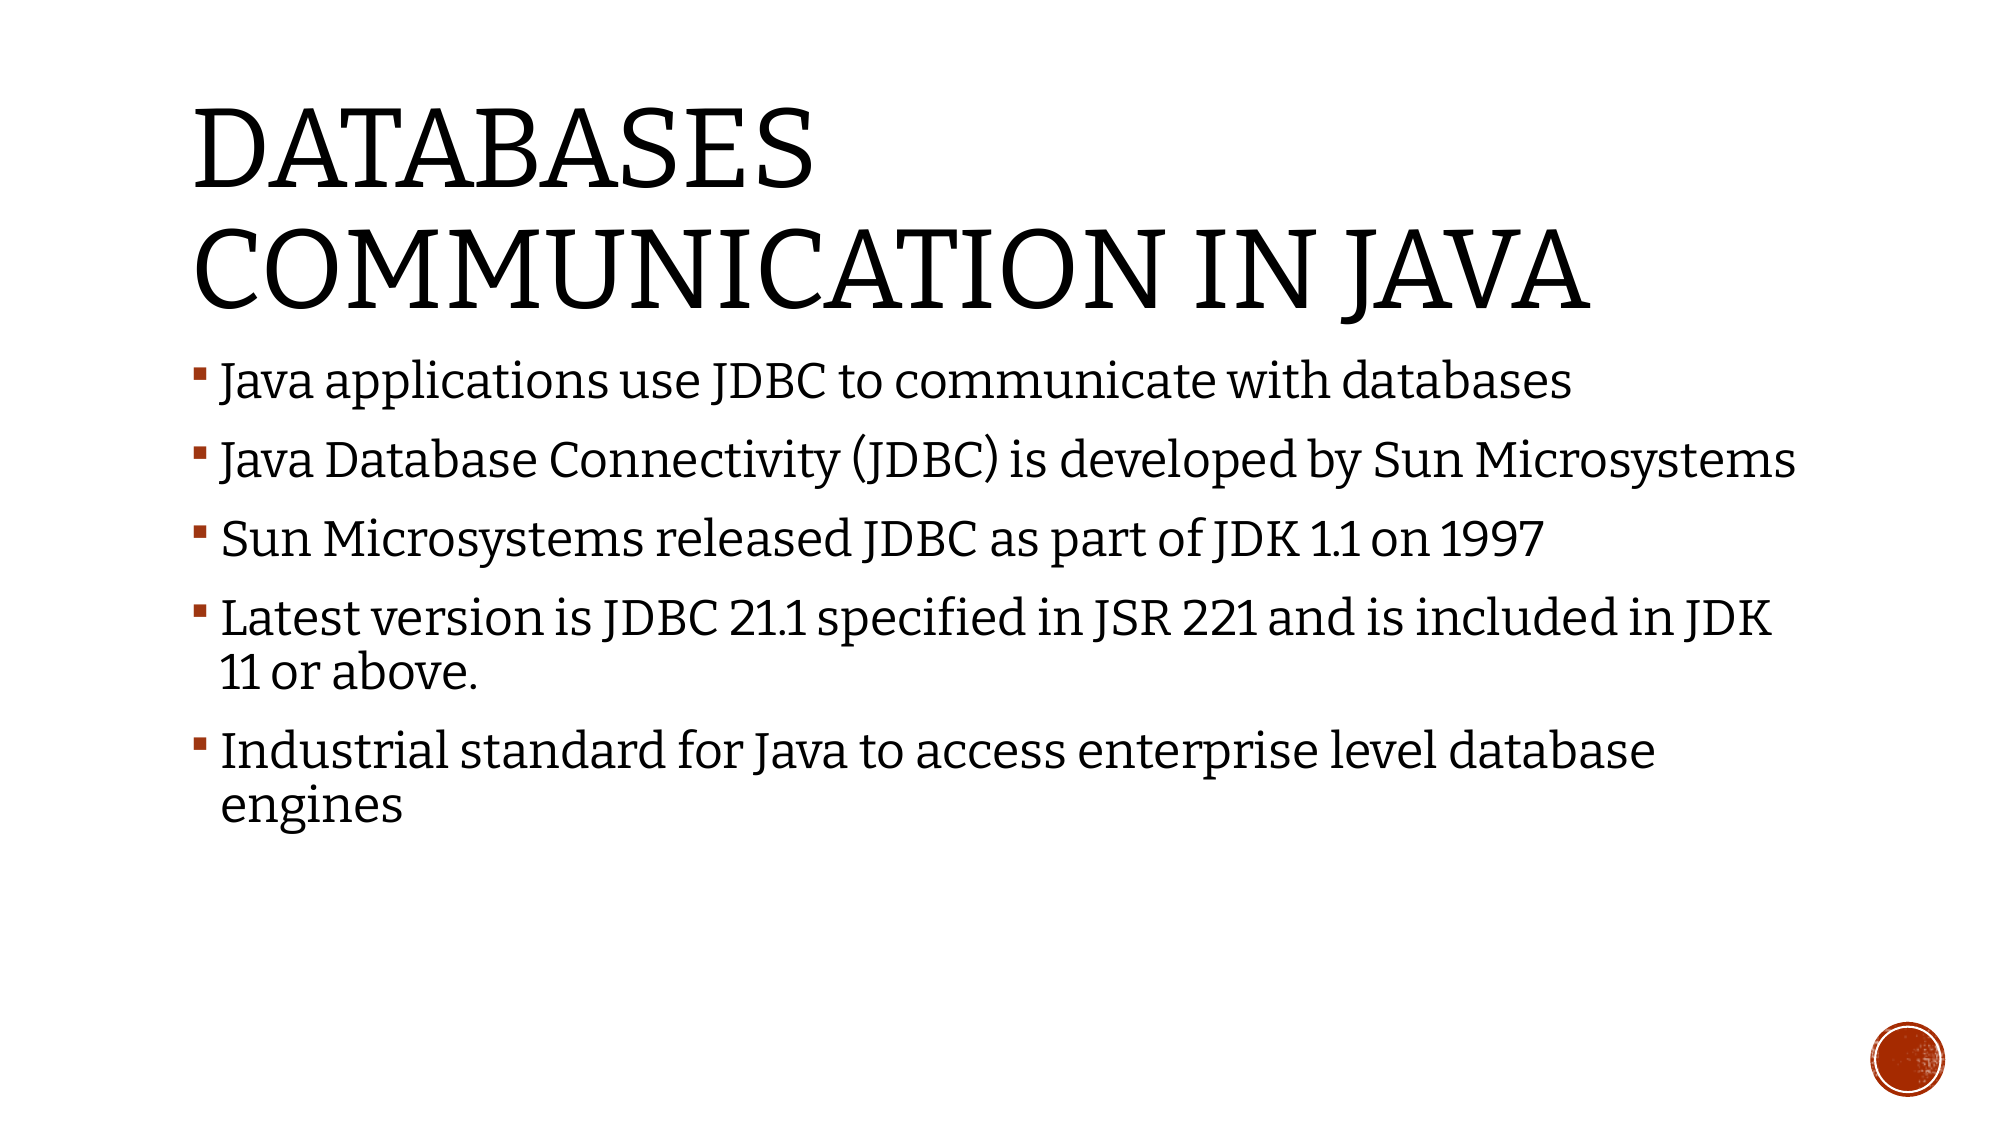

# Databases communication in Java
Java applications use JDBC to communicate with databases
Java Database Connectivity (JDBC) is developed by Sun Microsystems
Sun Microsystems released JDBC as part of JDK 1.1 on 1997
Latest version is JDBC 21.1 specified in JSR 221 and is included in JDK 11 or above.
Industrial standard for Java to access enterprise level database engines